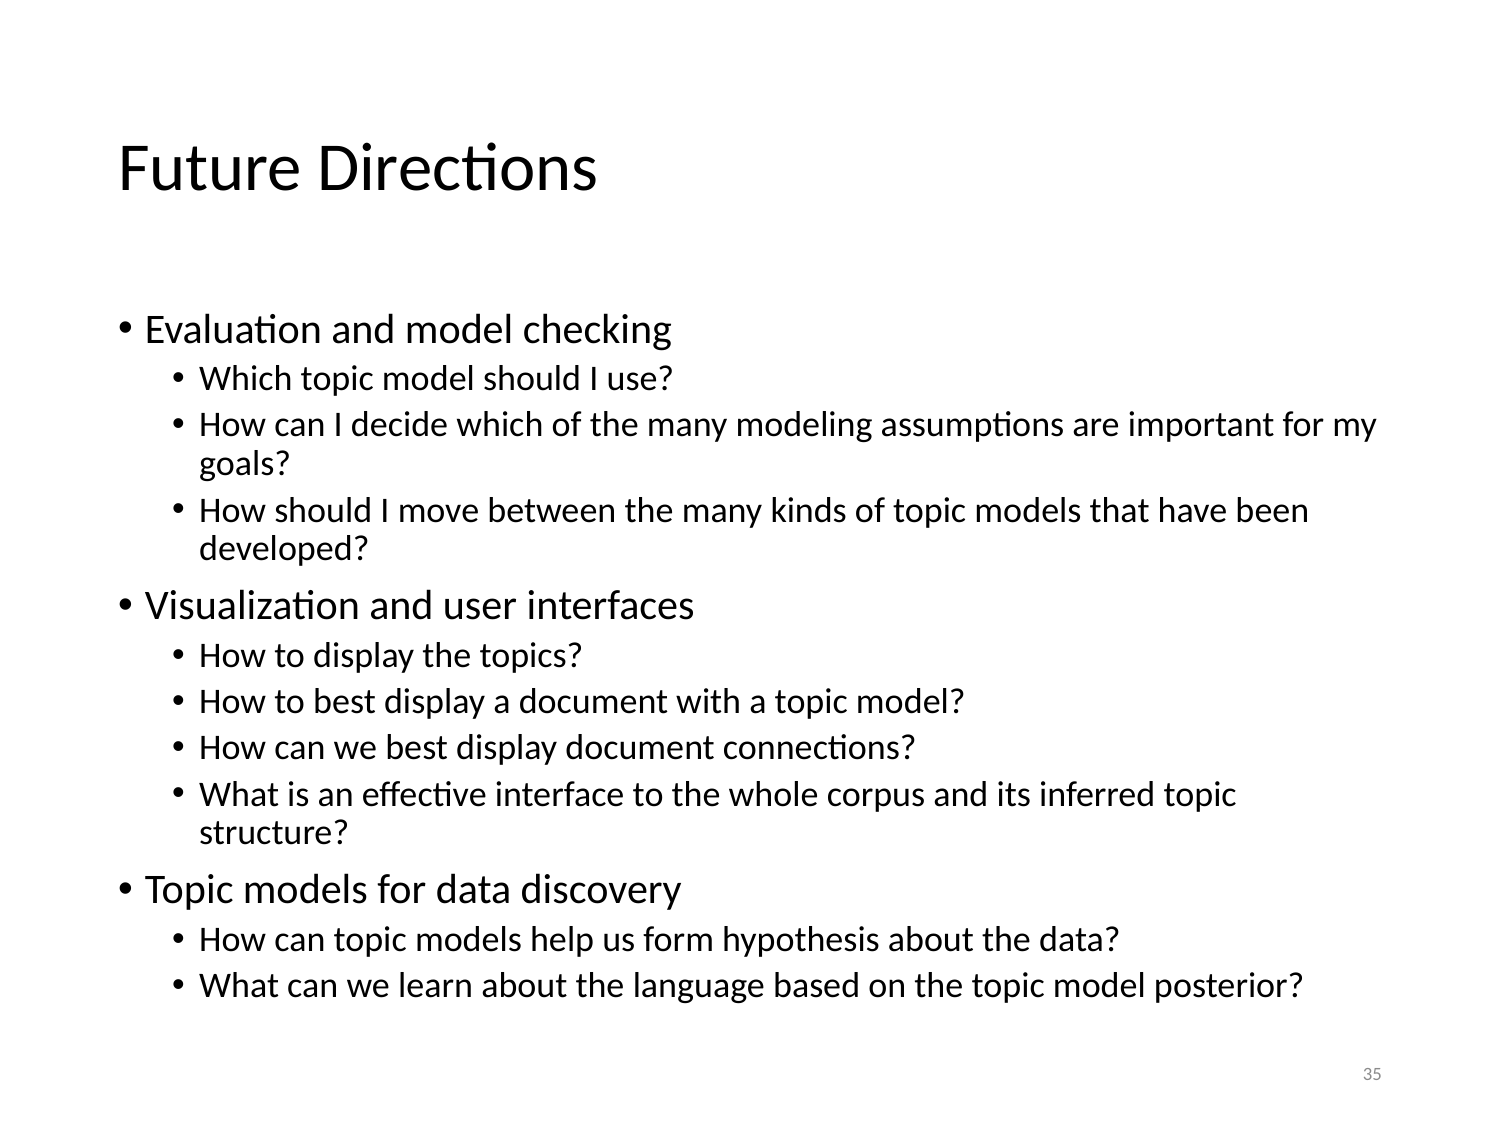

# Future Directions
Evaluation and model checking
Which topic model should I use?
How can I decide which of the many modeling assumptions are important for my goals?
How should I move between the many kinds of topic models that have been developed?
Visualization and user interfaces
How to display the topics?
How to best display a document with a topic model?
How can we best display document connections?
What is an effective interface to the whole corpus and its inferred topic structure?
Topic models for data discovery
How can topic models help us form hypothesis about the data?
What can we learn about the language based on the topic model posterior?
35